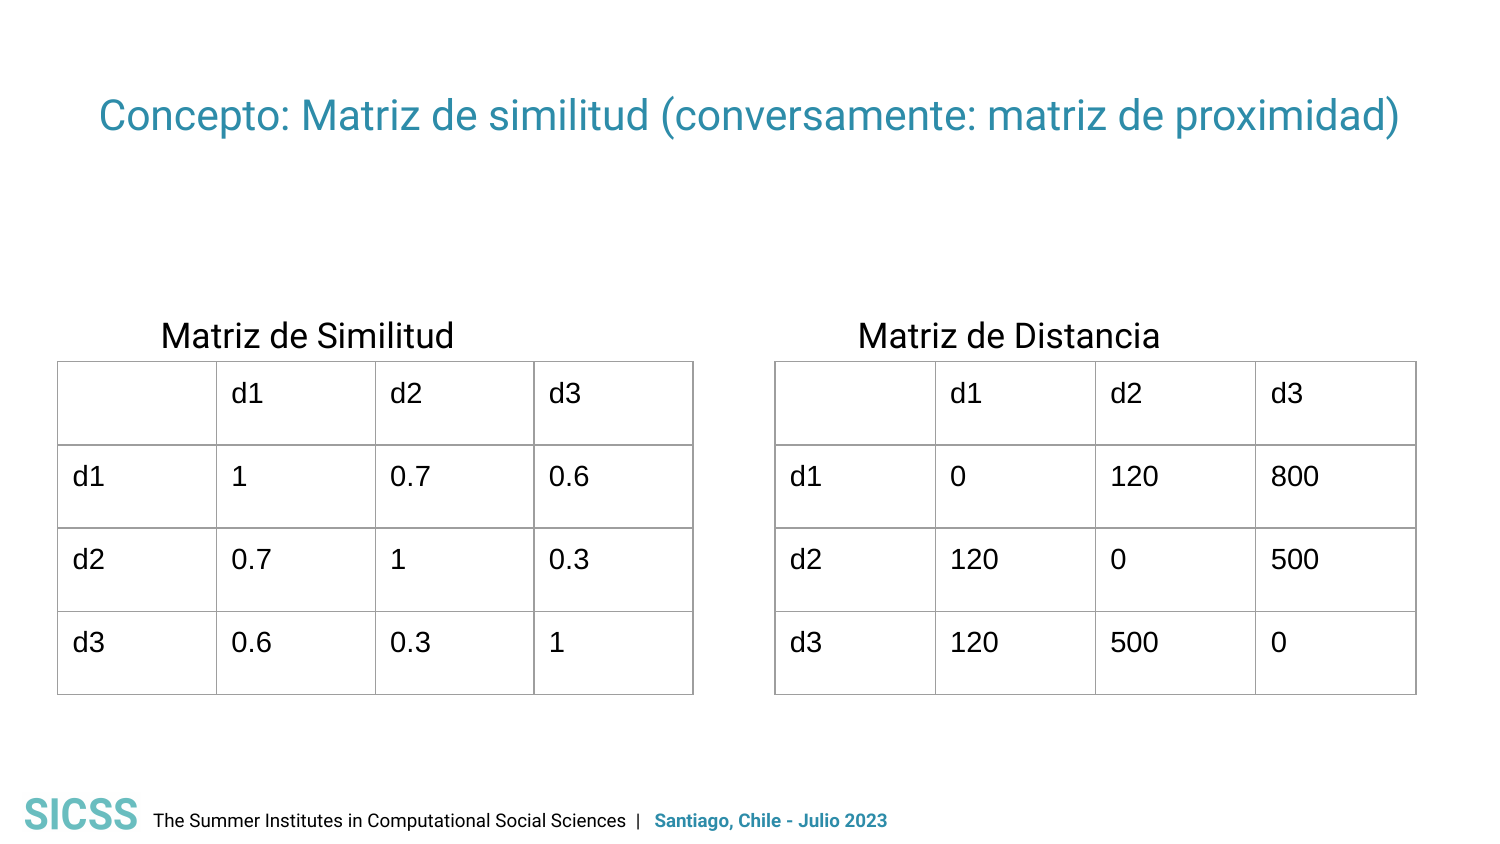

# Concepto: Matriz de similitud (conversamente: matriz de proximidad)
Matriz de Similitud
Matriz de Distancia
|  | d1 | d2 | d3 |
| --- | --- | --- | --- |
| d1 | 1 | 0.7 | 0.6 |
| d2 | 0.7 | 1 | 0.3 |
| d3 | 0.6 | 0.3 | 1 |
|  | d1 | d2 | d3 |
| --- | --- | --- | --- |
| d1 | 0 | 120 | 800 |
| d2 | 120 | 0 | 500 |
| d3 | 120 | 500 | 0 |